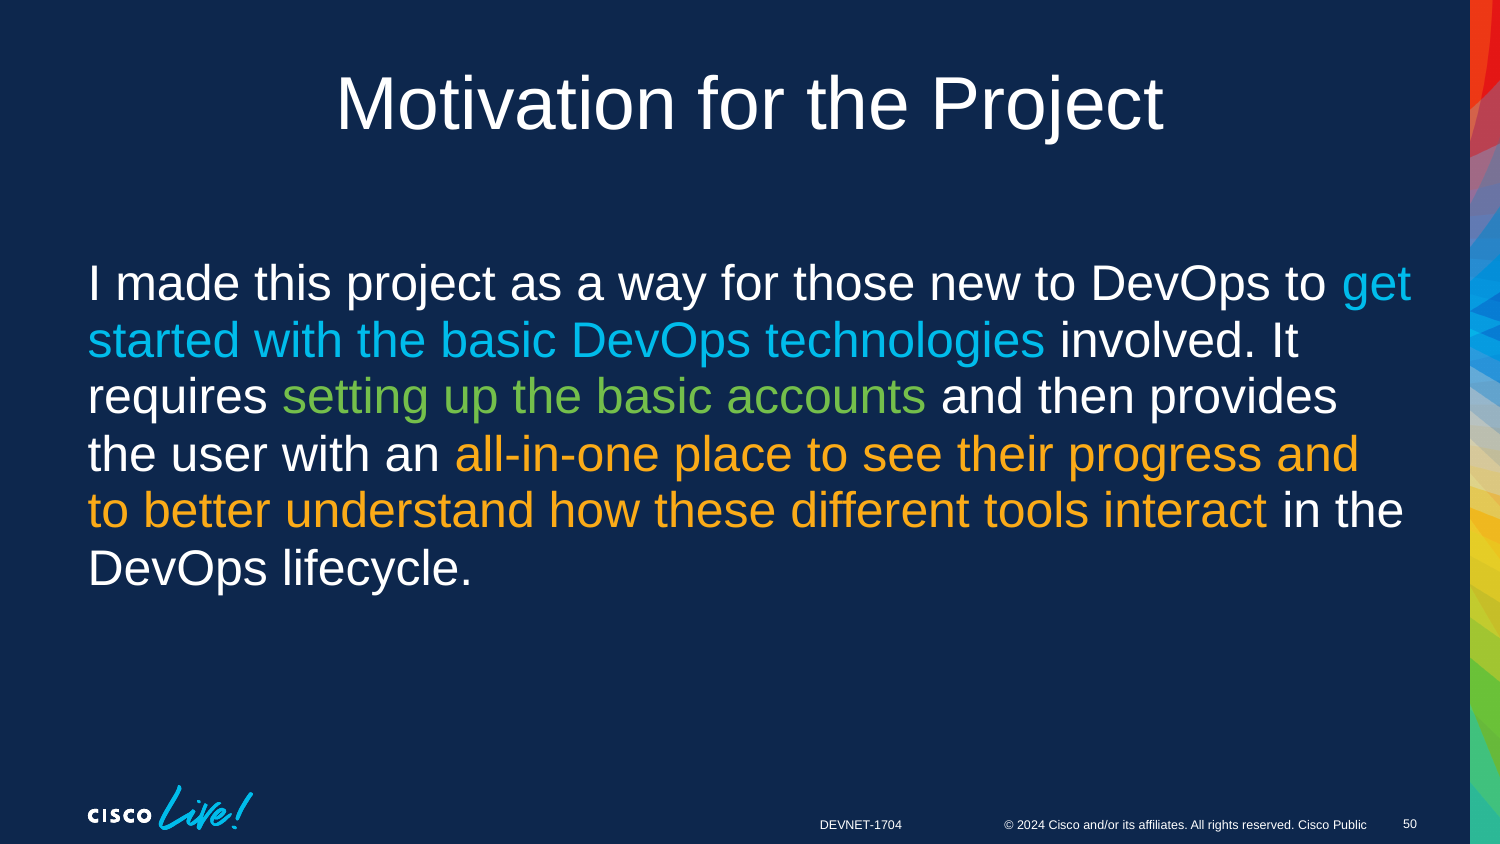

# Motivation for the Project
I made this project as a way for those new to DevOps to get started with the basic DevOps technologies involved. It requires setting up the basic accounts and then provides the user with an all-in-one place to see their progress and to better understand how these different tools interact in the DevOps lifecycle.
50
DEVNET-1704